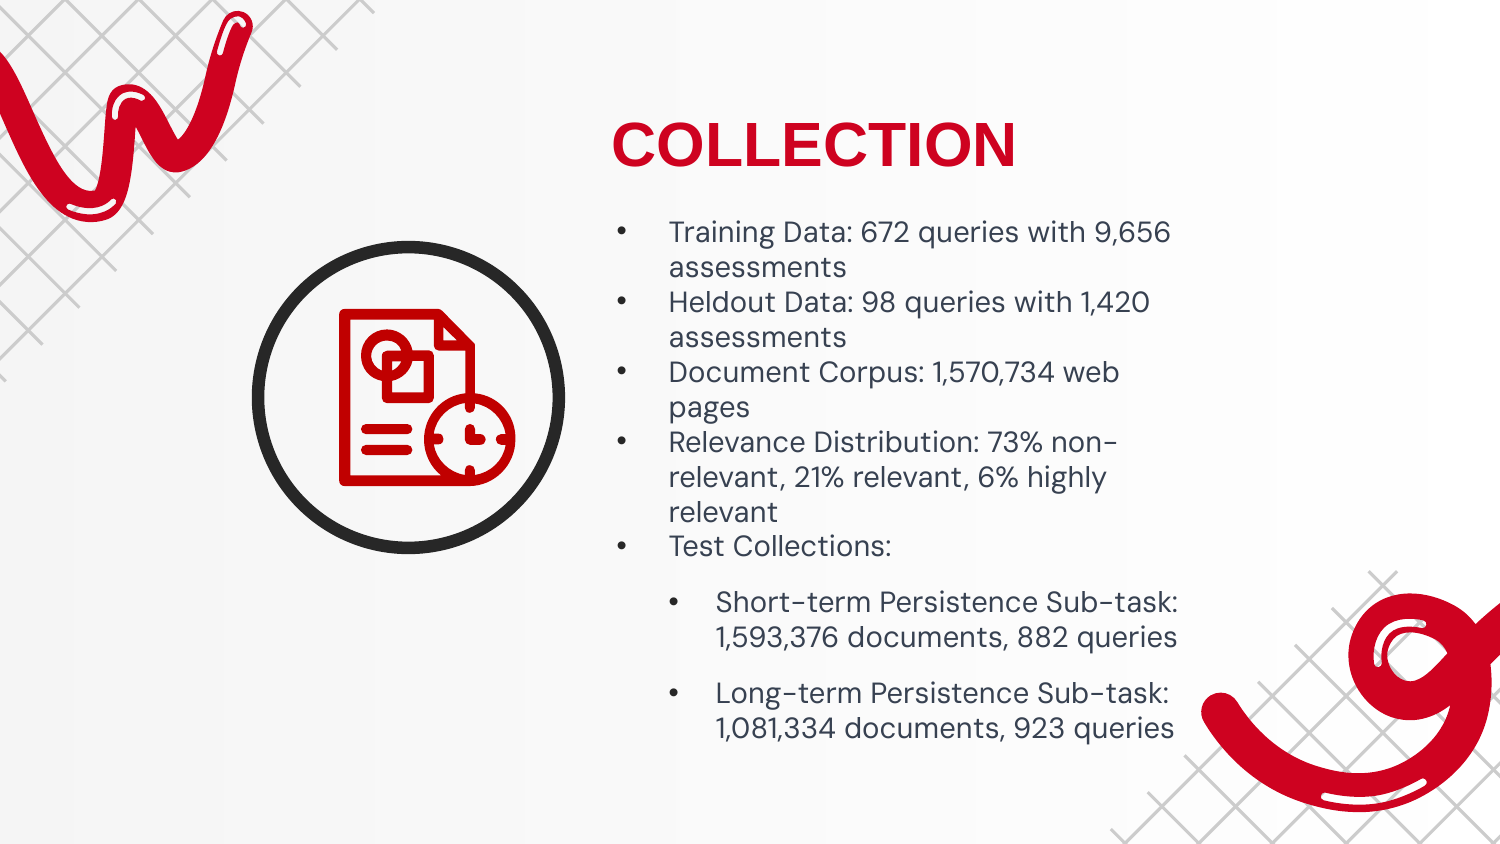

# COLLECTION
Training Data: 672 queries with 9,656 assessments
Heldout Data: 98 queries with 1,420 assessments
Document Corpus: 1,570,734 web pages
Relevance Distribution: 73% non-relevant, 21% relevant, 6% highly relevant
Test Collections:
Short-term Persistence Sub-task: 1,593,376 documents, 882 queries
Long-term Persistence Sub-task: 1,081,334 documents, 923 queries